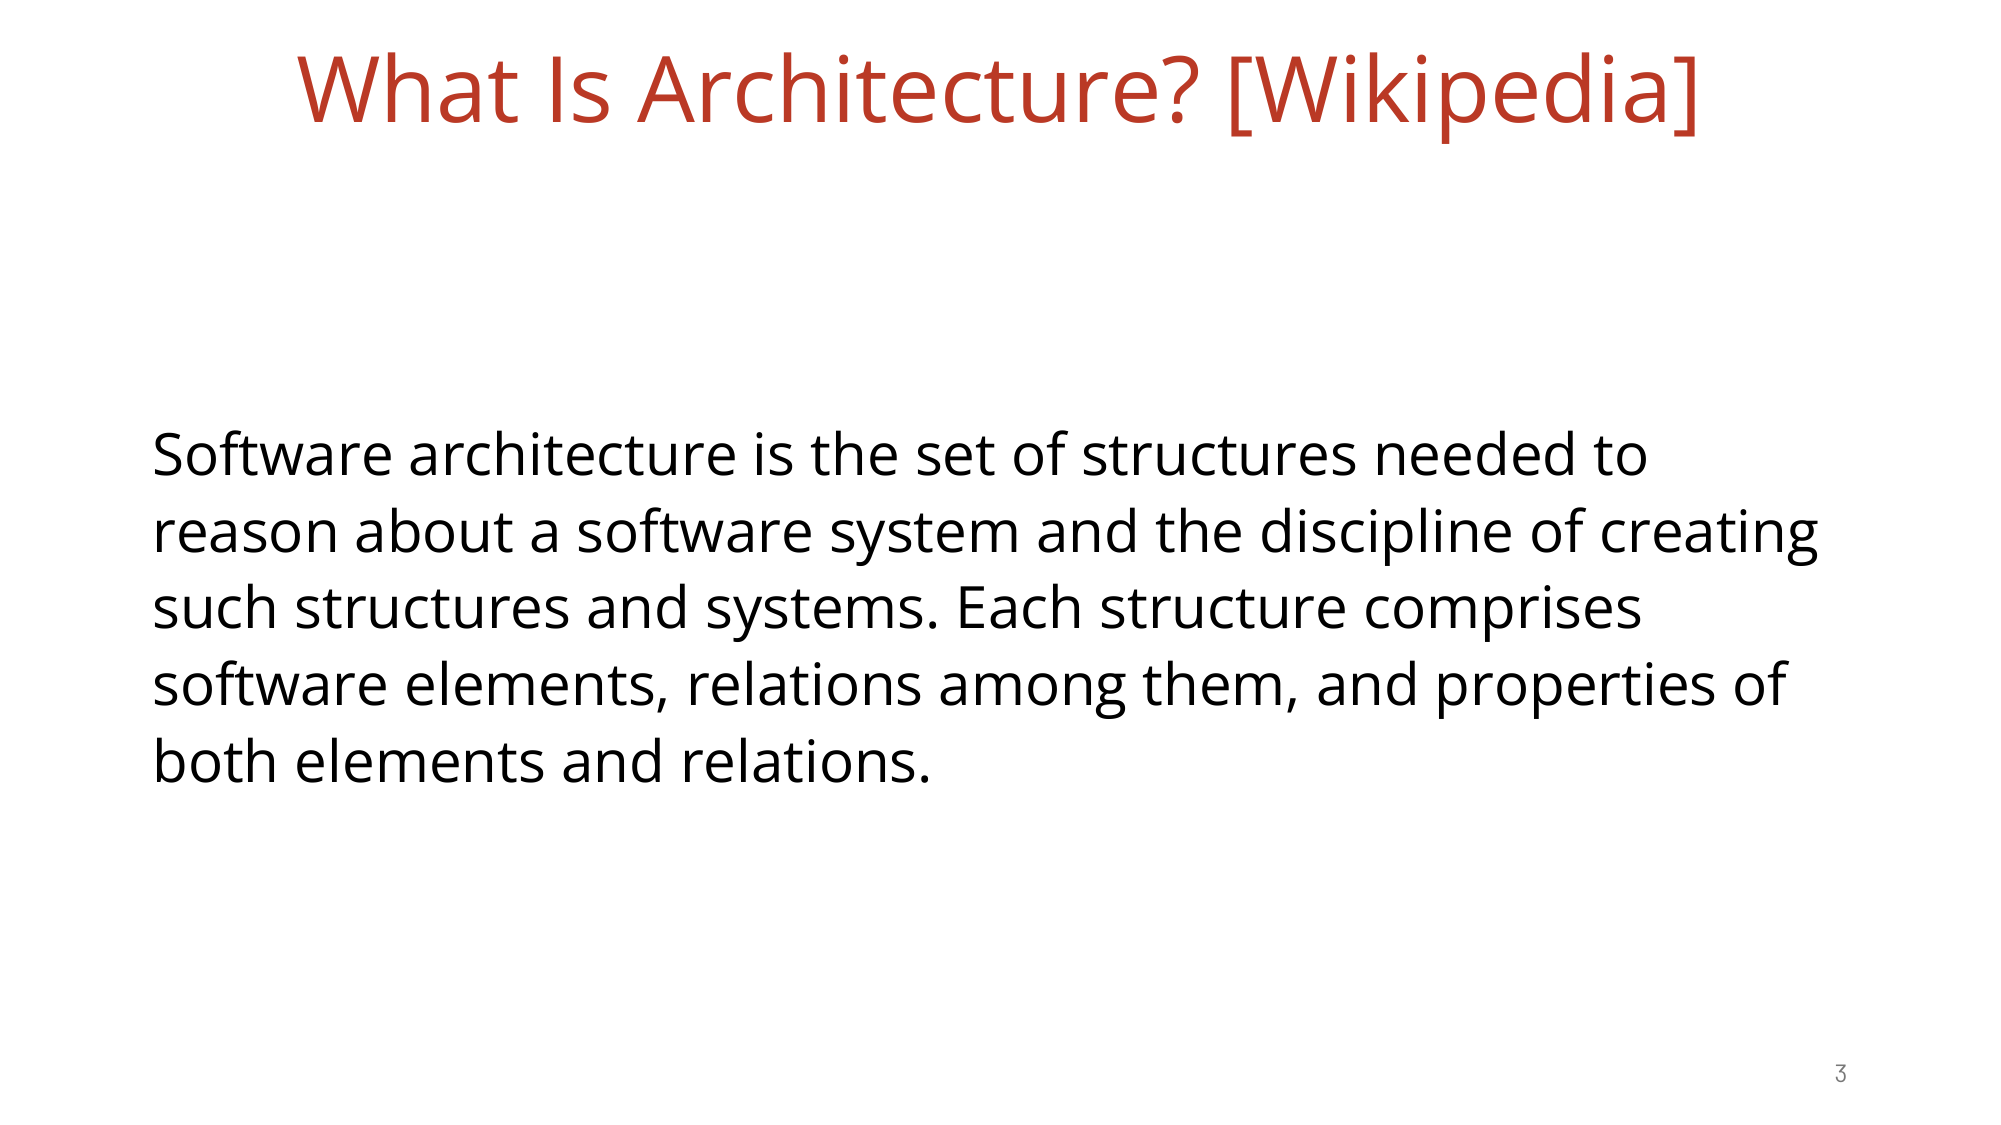

# What Is Architecture? [Wikipedia]
Software architecture is the set of structures needed to reason about a software system and the discipline of creating such structures and systems. Each structure comprises software elements, relations among them, and properties of both elements and relations.
3